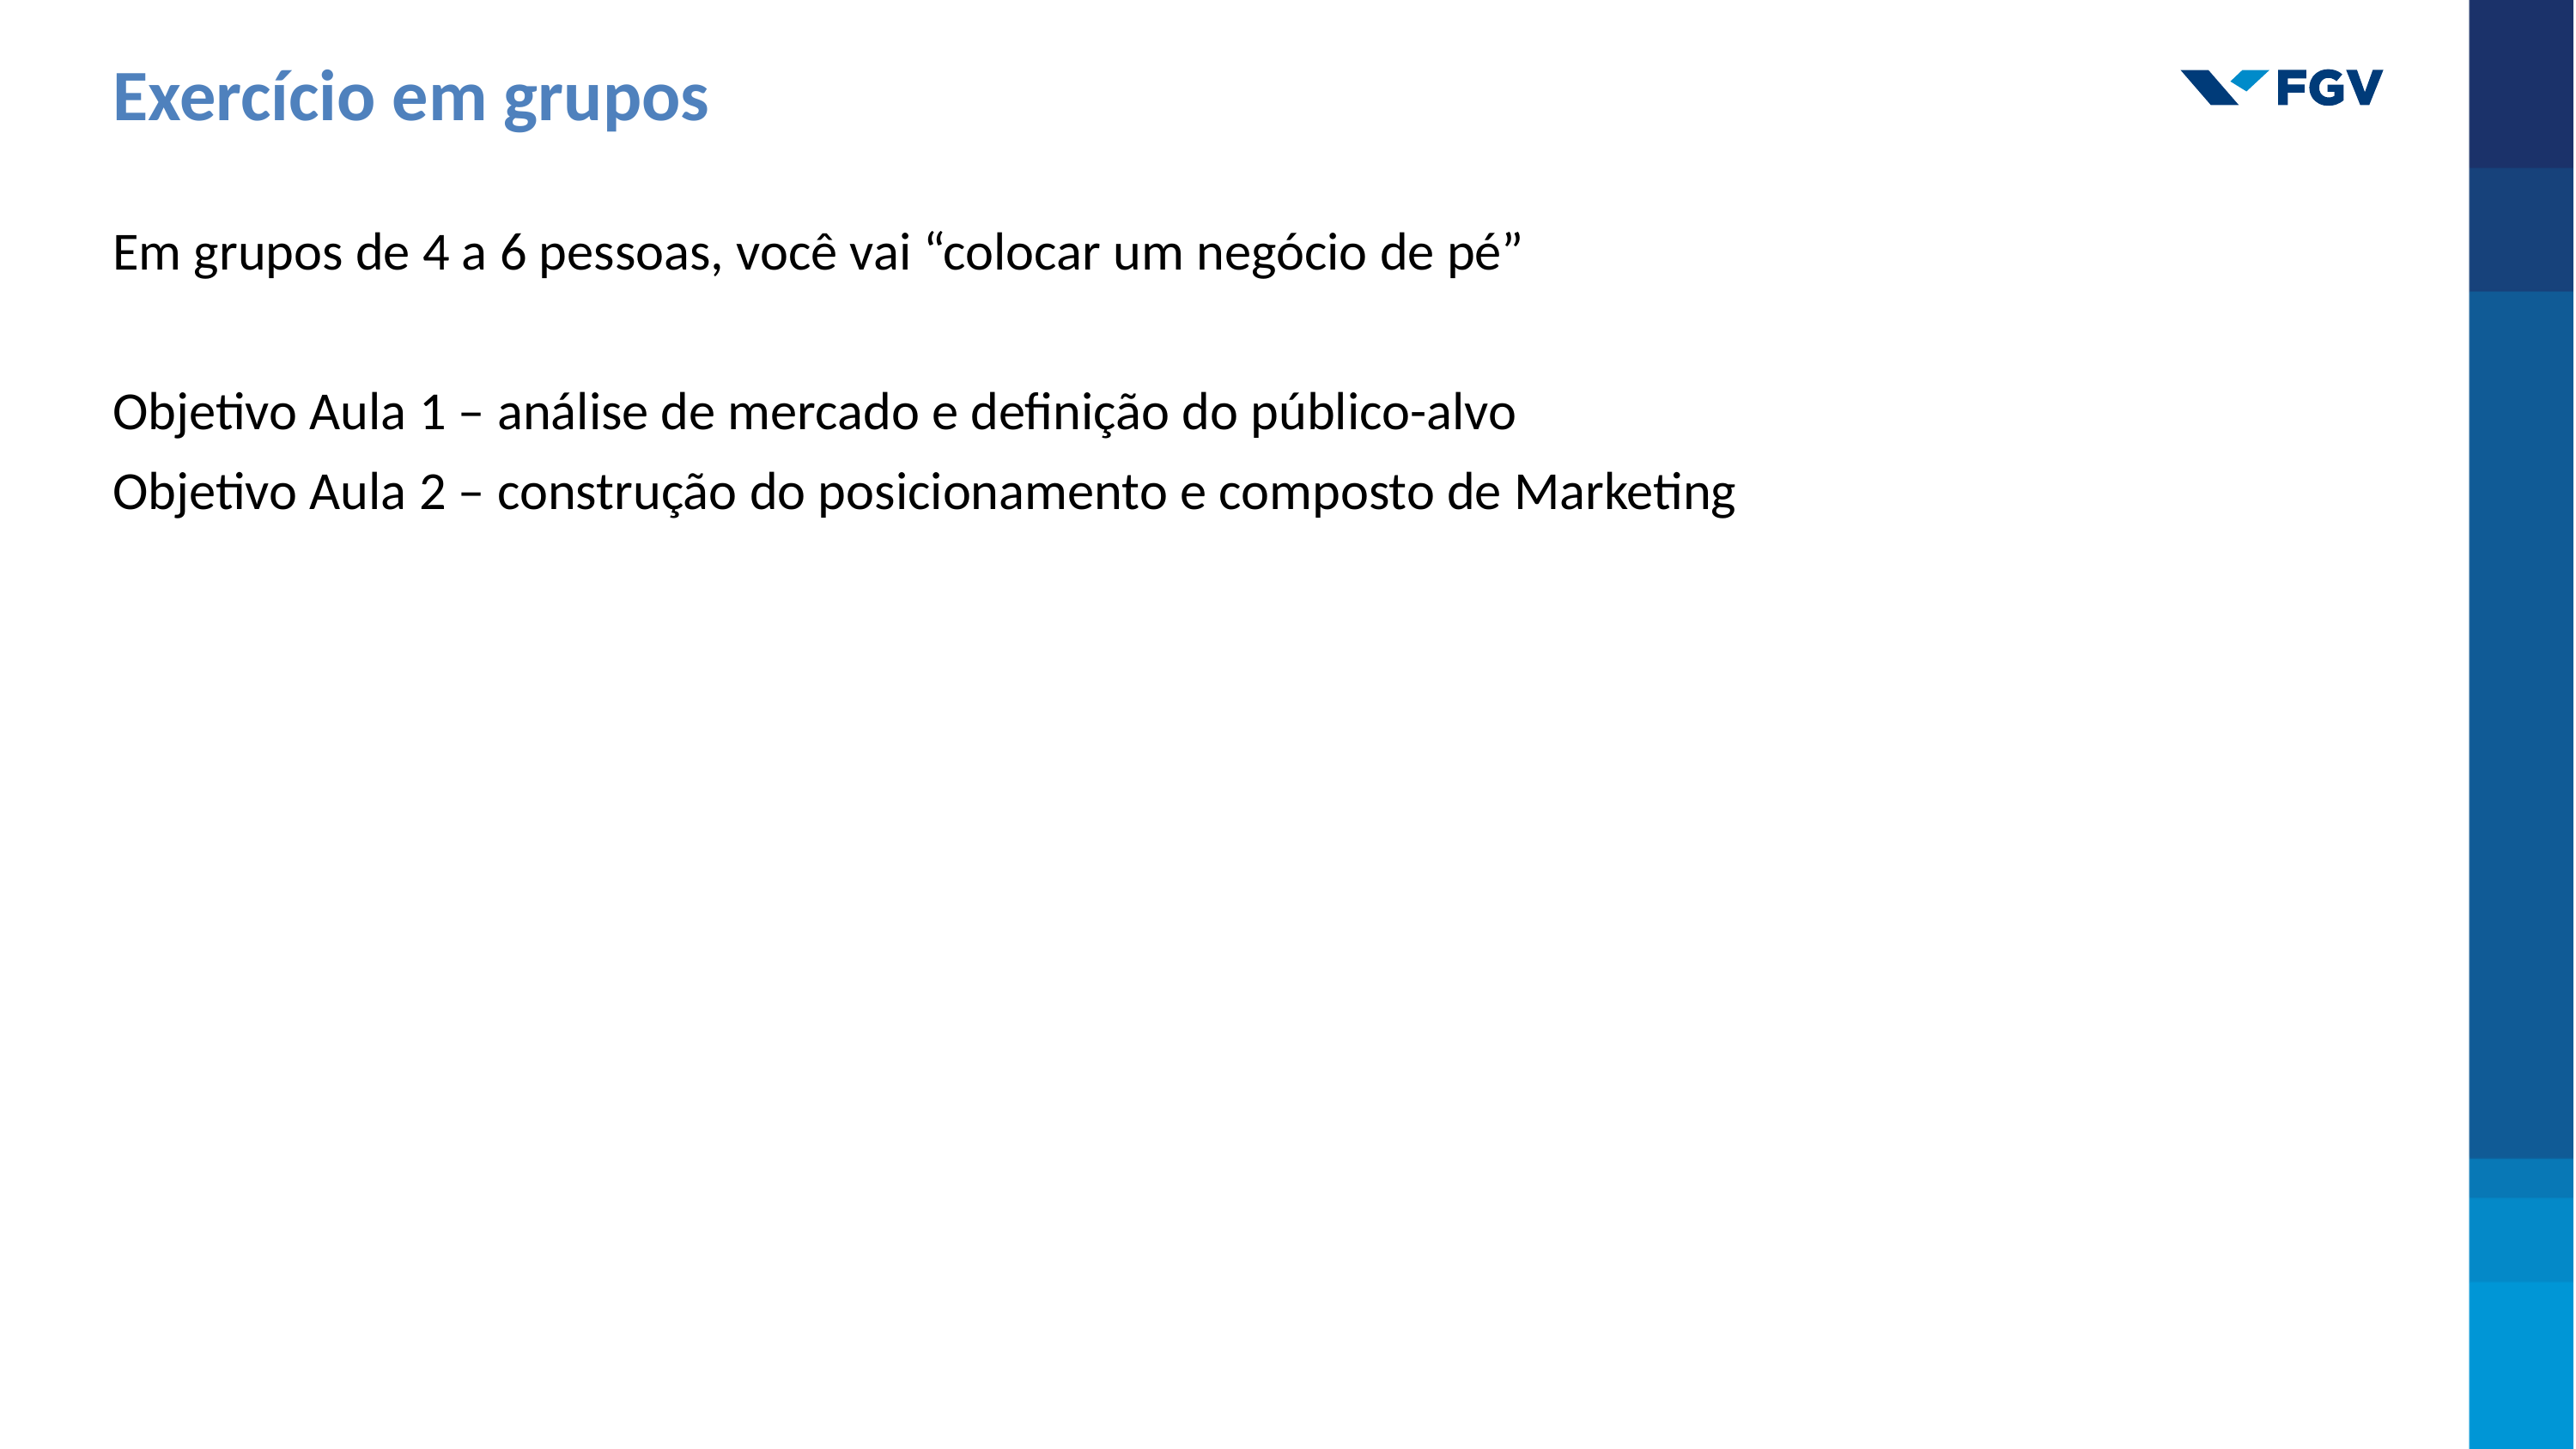

Exercício em grupos
Em grupos de 4 a 6 pessoas, você vai “colocar um negócio de pé”

Objetivo Aula 1 – análise de mercado e definição do público-alvo
Objetivo Aula 2 – construção do posicionamento e composto de Marketing